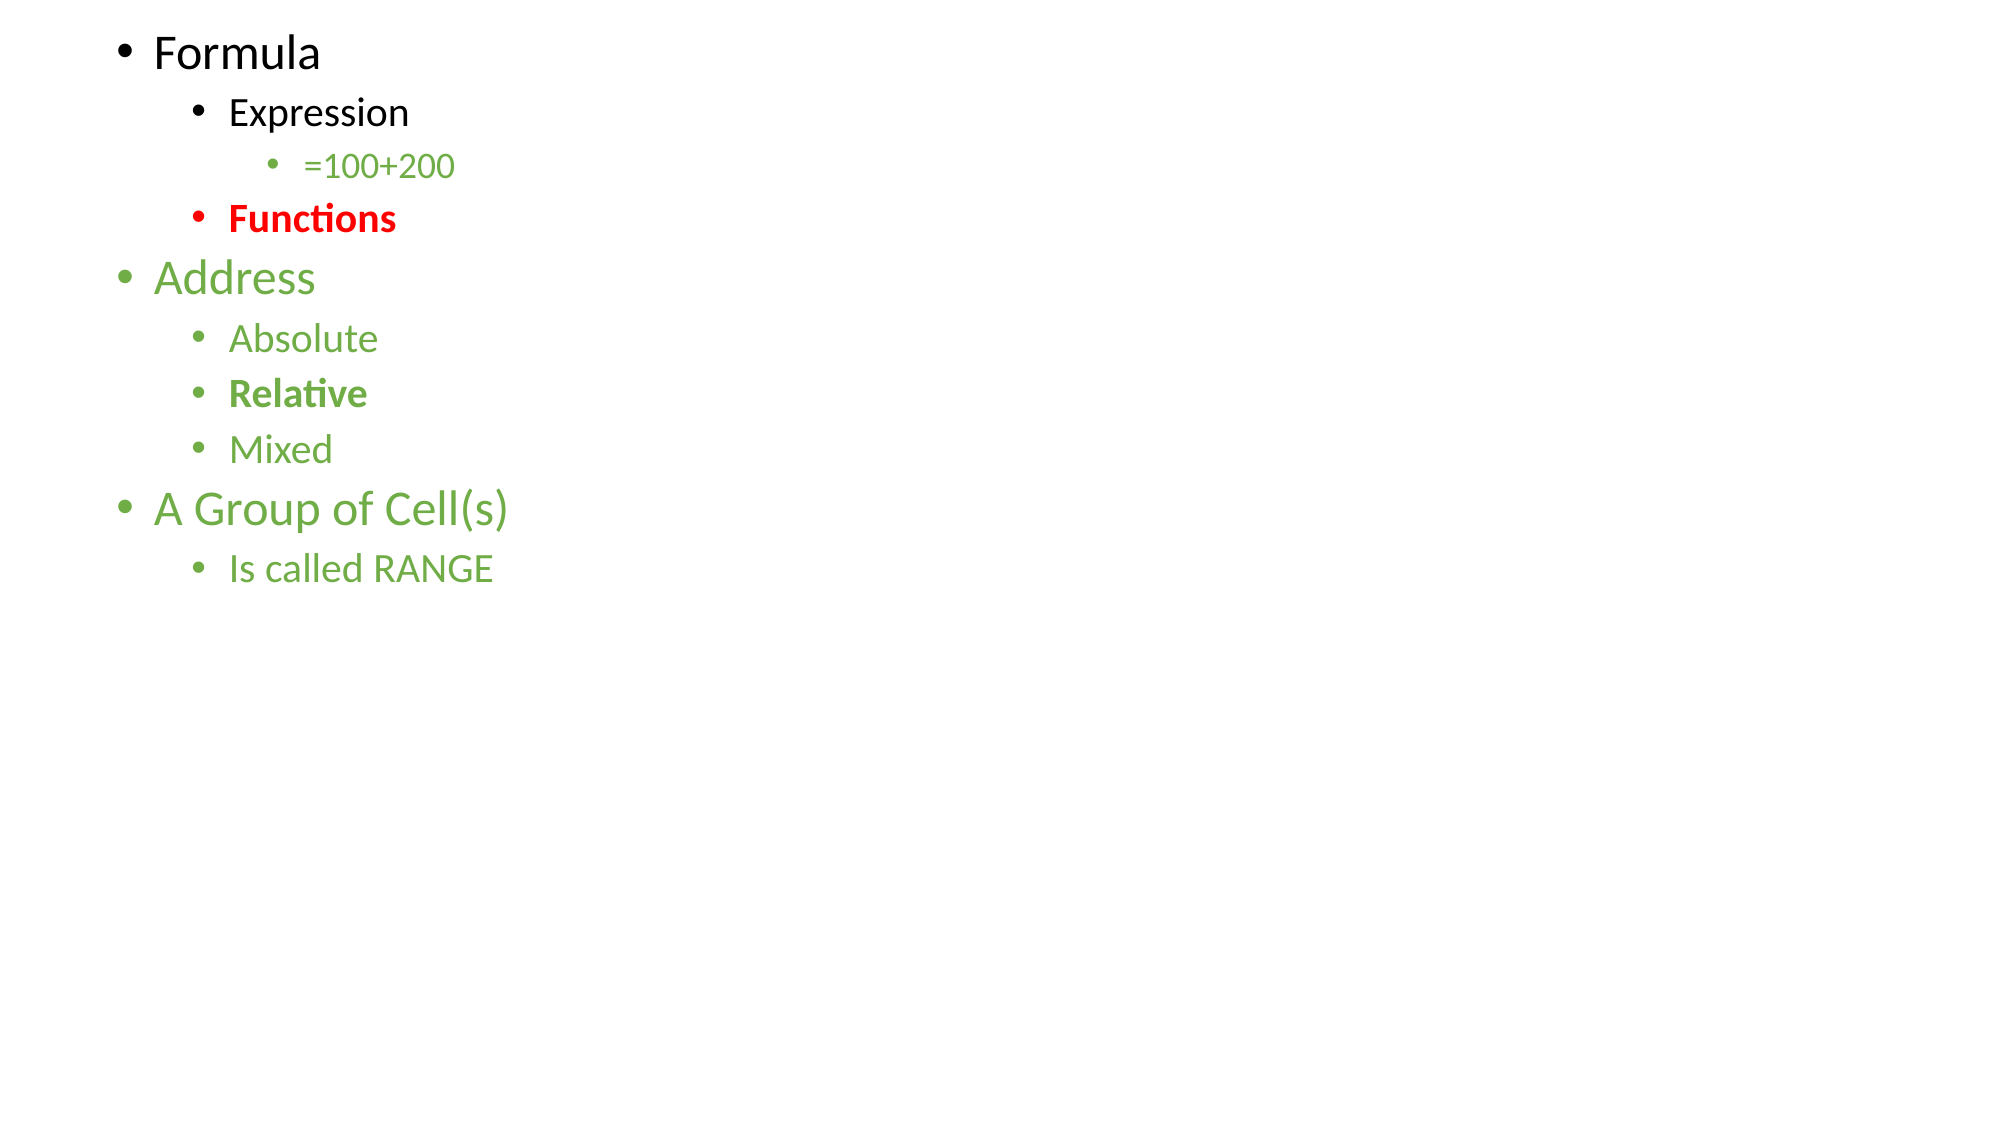

Formula
Expression
=100+200
Functions
Address
Absolute
Relative
Mixed
A Group of Cell(s)
Is called RANGE